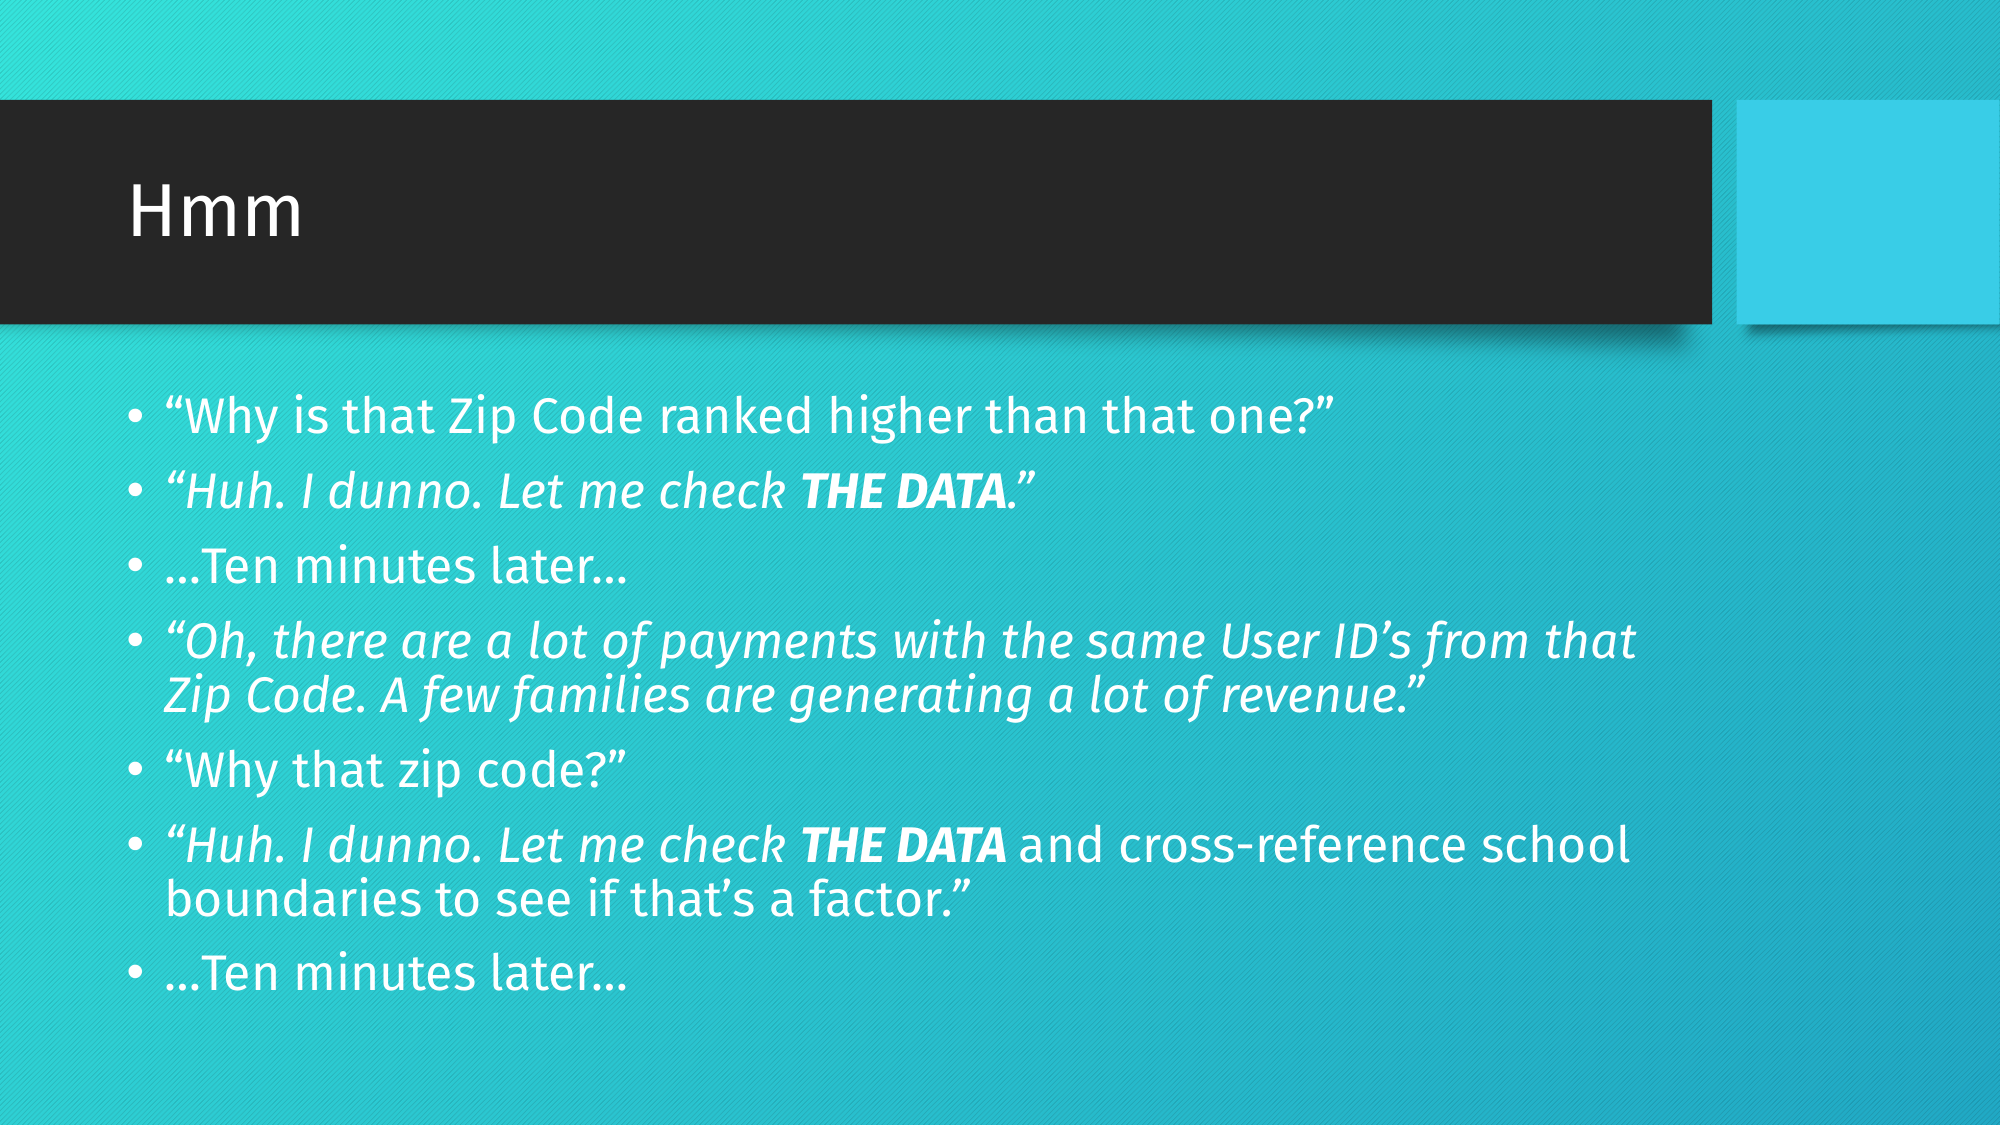

# Hmm
“Why is that Zip Code ranked higher than that one?”
“Huh. I dunno. Let me check THE DATA.”
…Ten minutes later…
“Oh, there are a lot of payments with the same User ID’s from that Zip Code. A few families are generating a lot of revenue.”
“Why that zip code?”
“Huh. I dunno. Let me check THE DATA and cross-reference school boundaries to see if that’s a factor.”
…Ten minutes later…